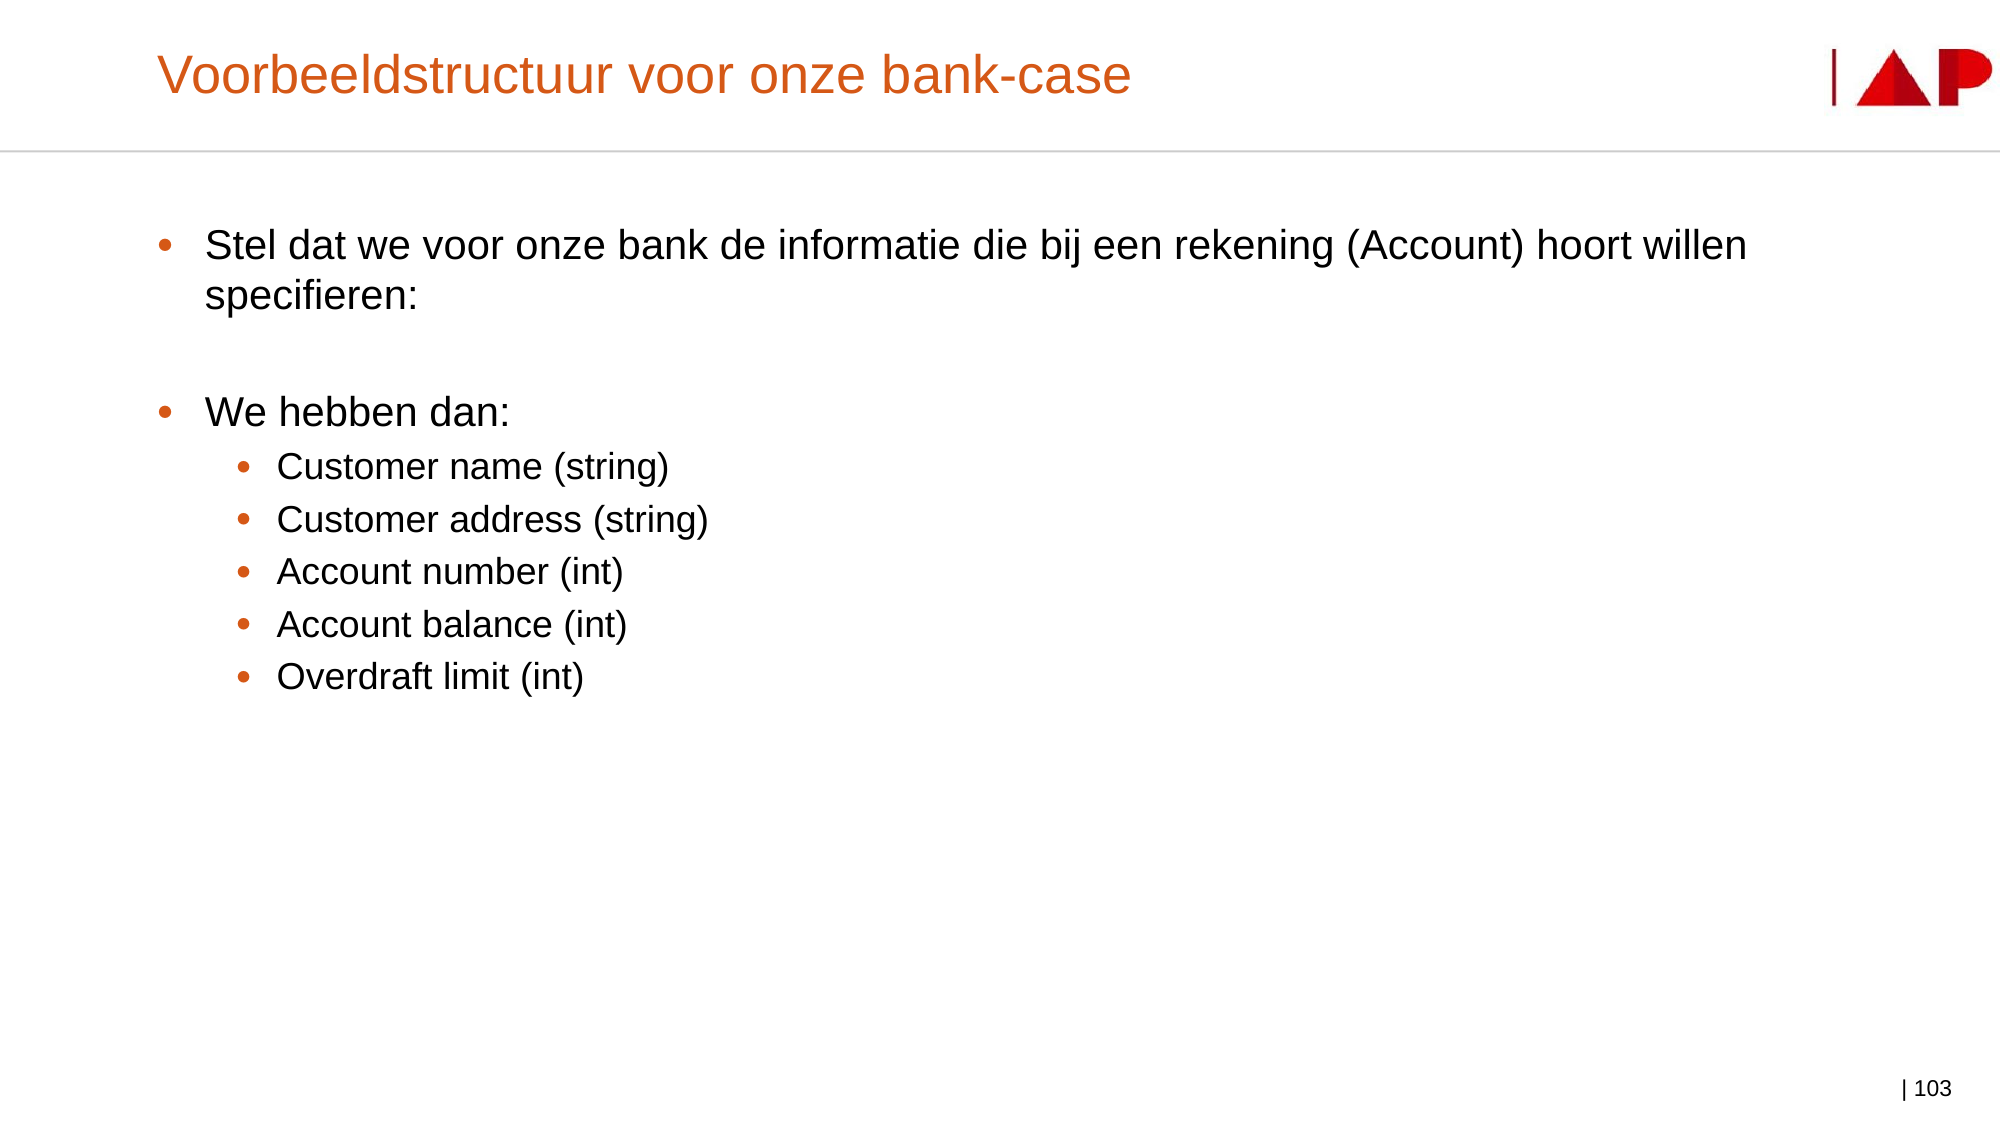

# Voorbeeldstructuur voor onze bank-case
Stel dat we voor onze bank de informatie die bij een rekening (Account) hoort willen specifieren:

We hebben dan:
Customer name (string)
Customer address (string)
Account number (int)
Account balance (int)
Overdraft limit (int)

| 103